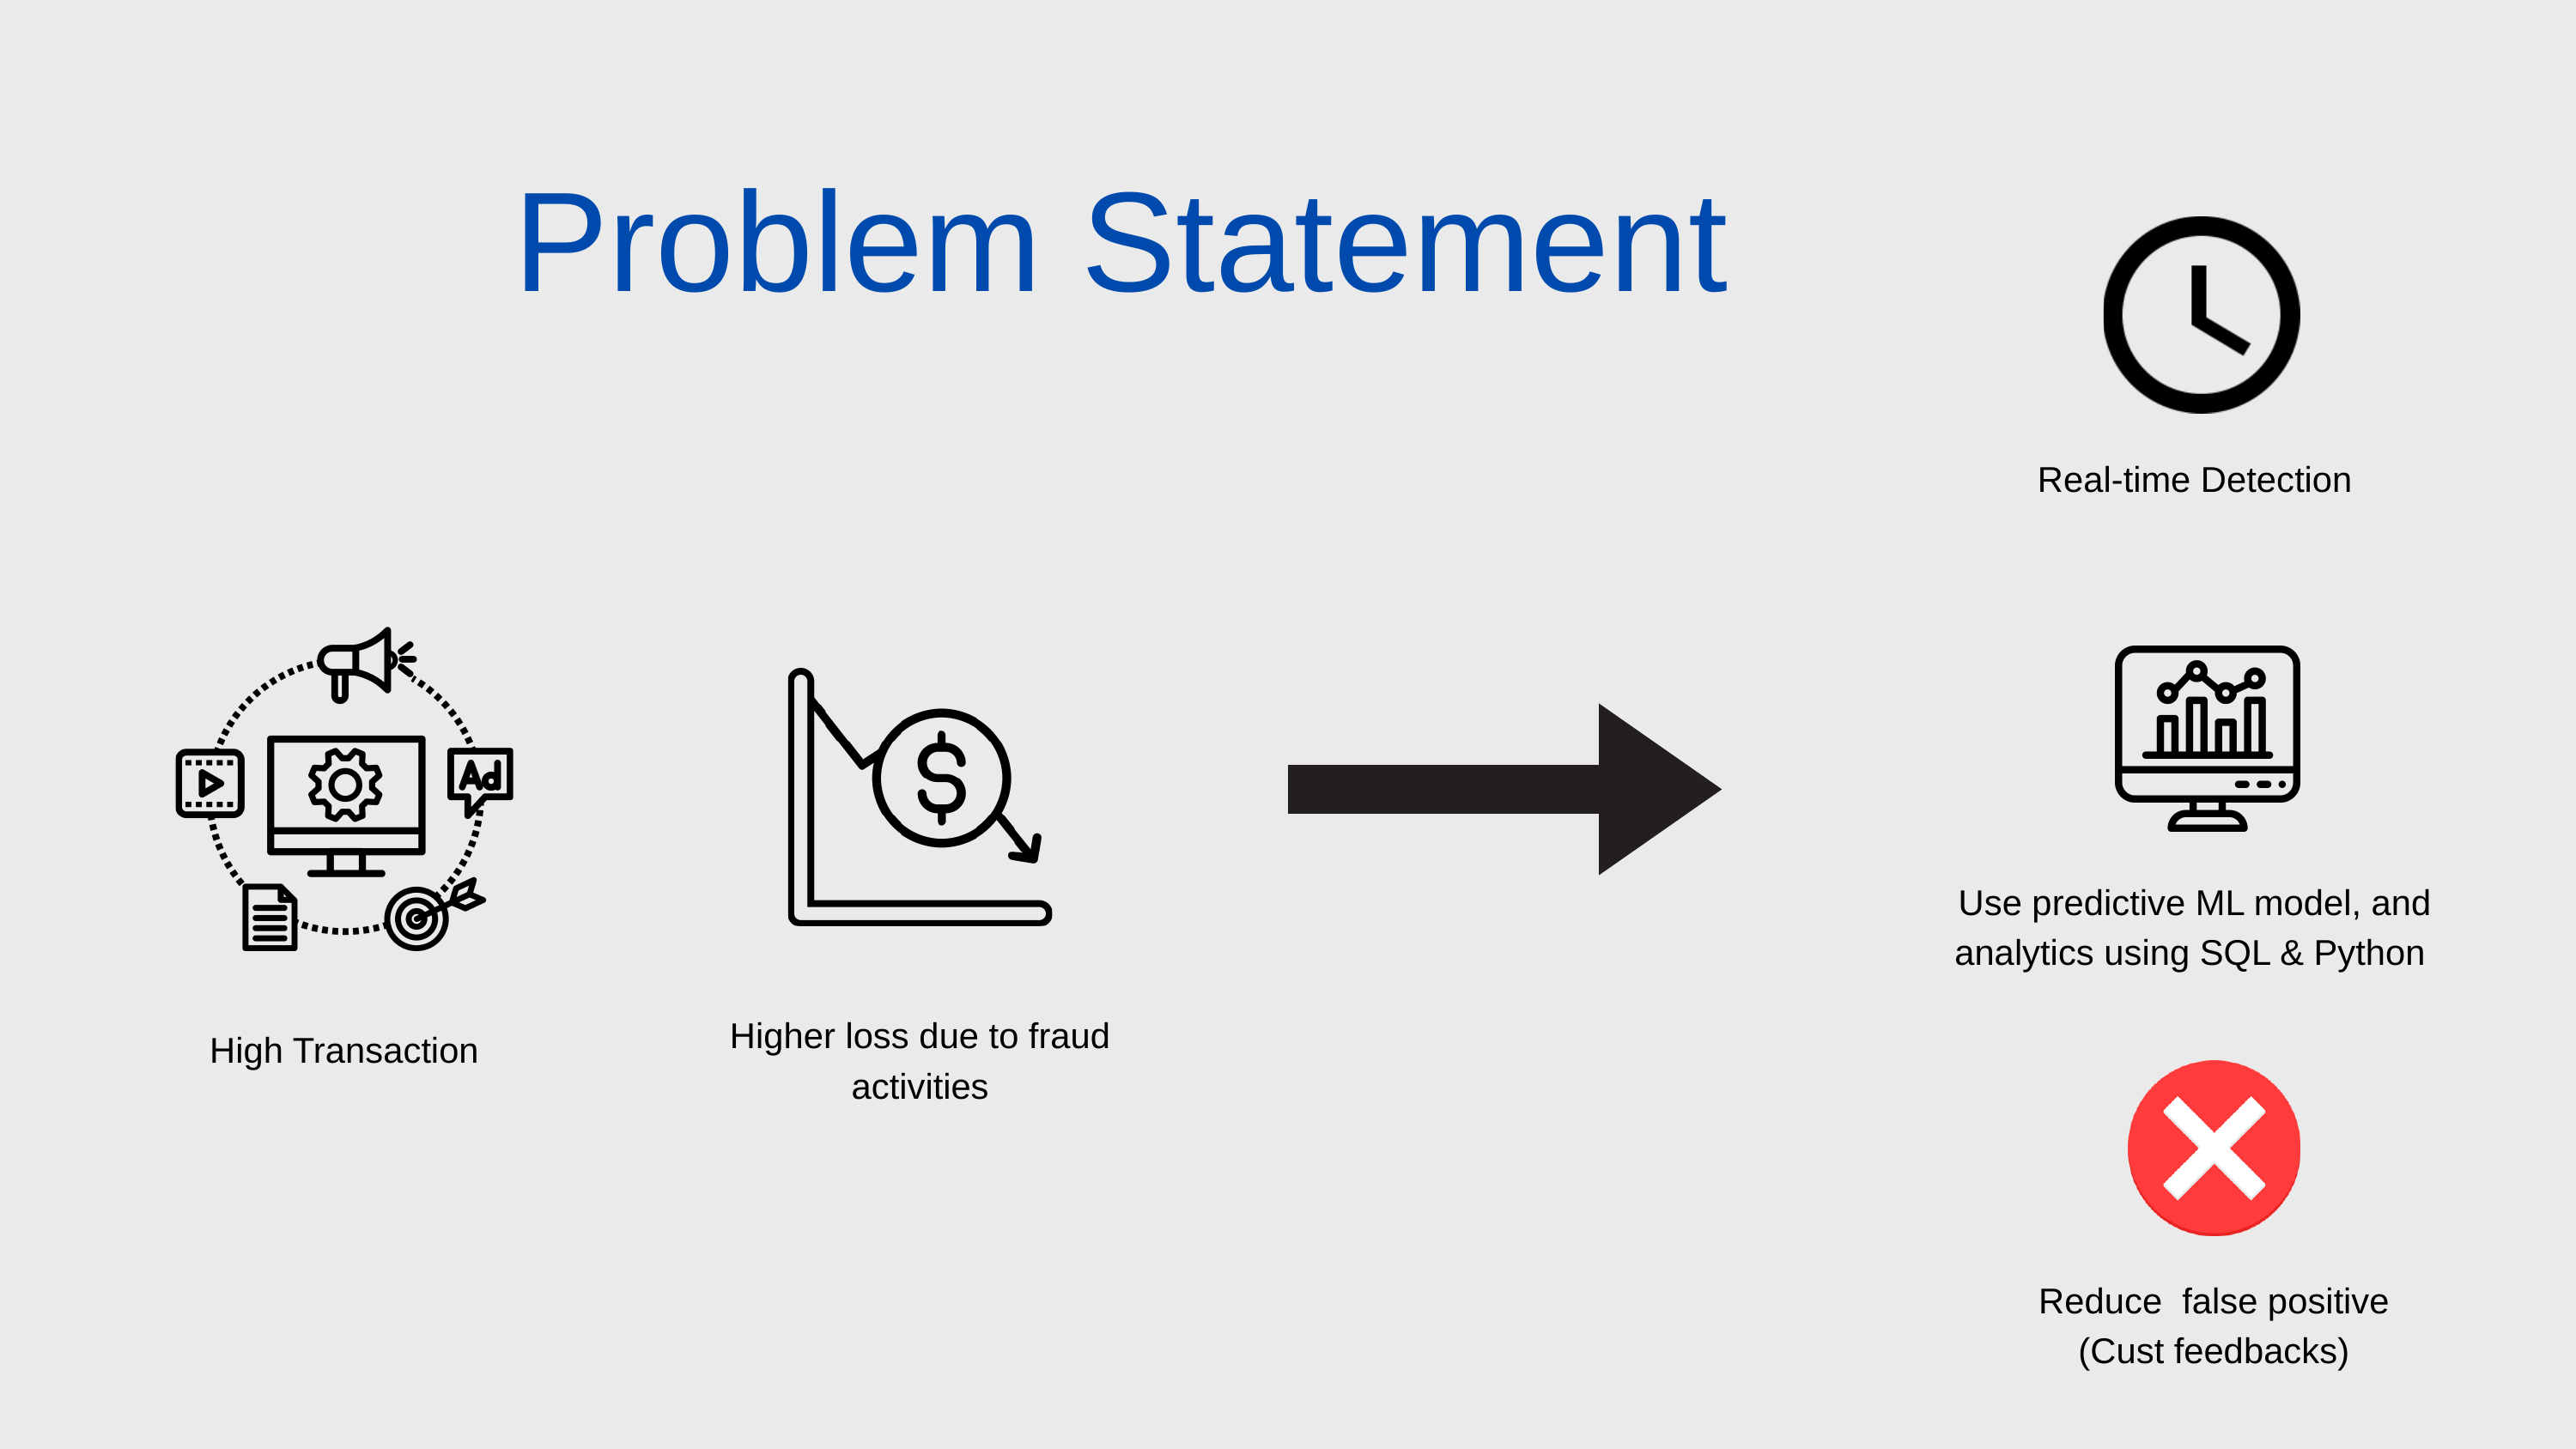

Problem Statement

Real-time Detection

Use predictive ML model, and analytics using SQL & Python
Higher loss due to fraud activities
High Transaction

Reduce  false positive (Cust feedbacks)